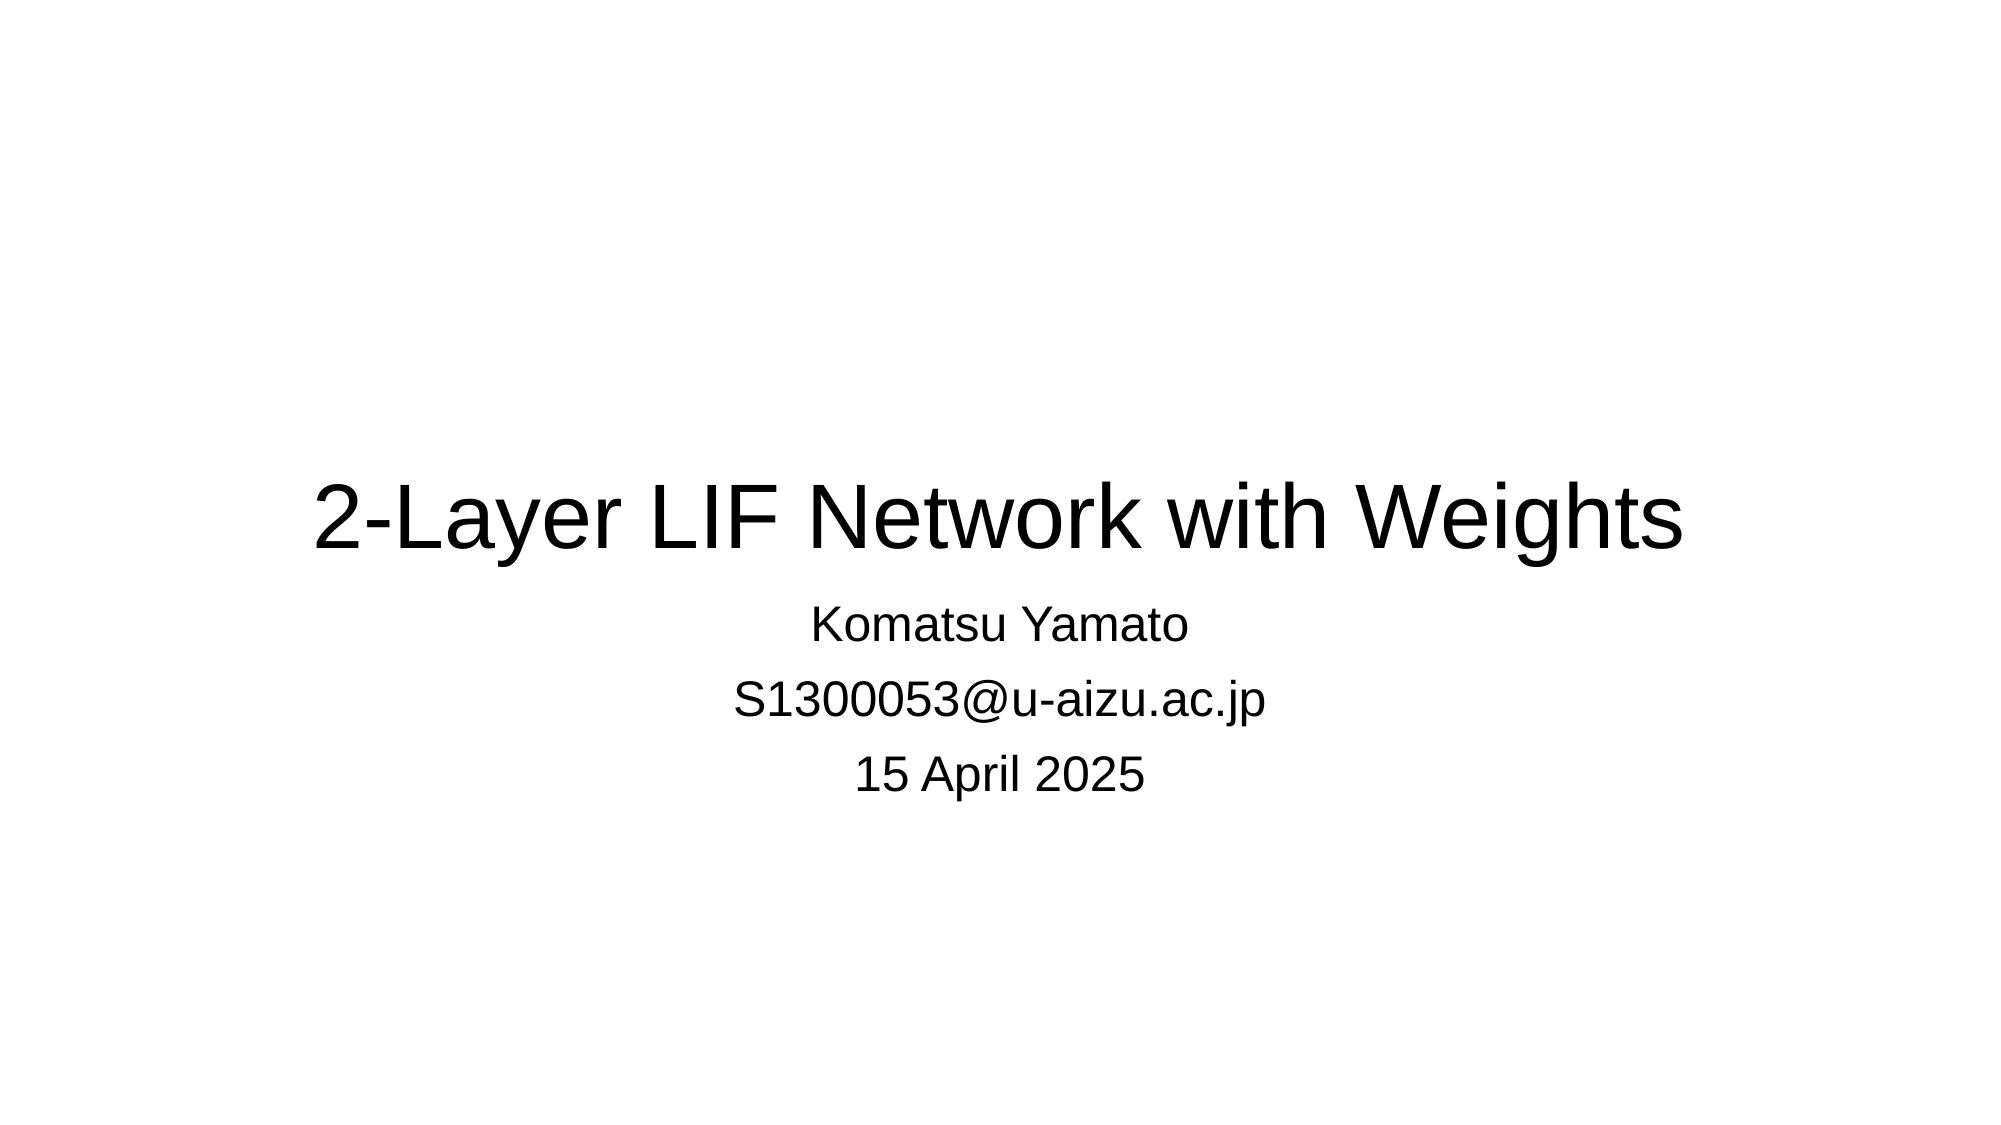

# 2-Layer LIF Network with Weights
Komatsu Yamato
S1300053@u-aizu.ac.jp
15 April 2025